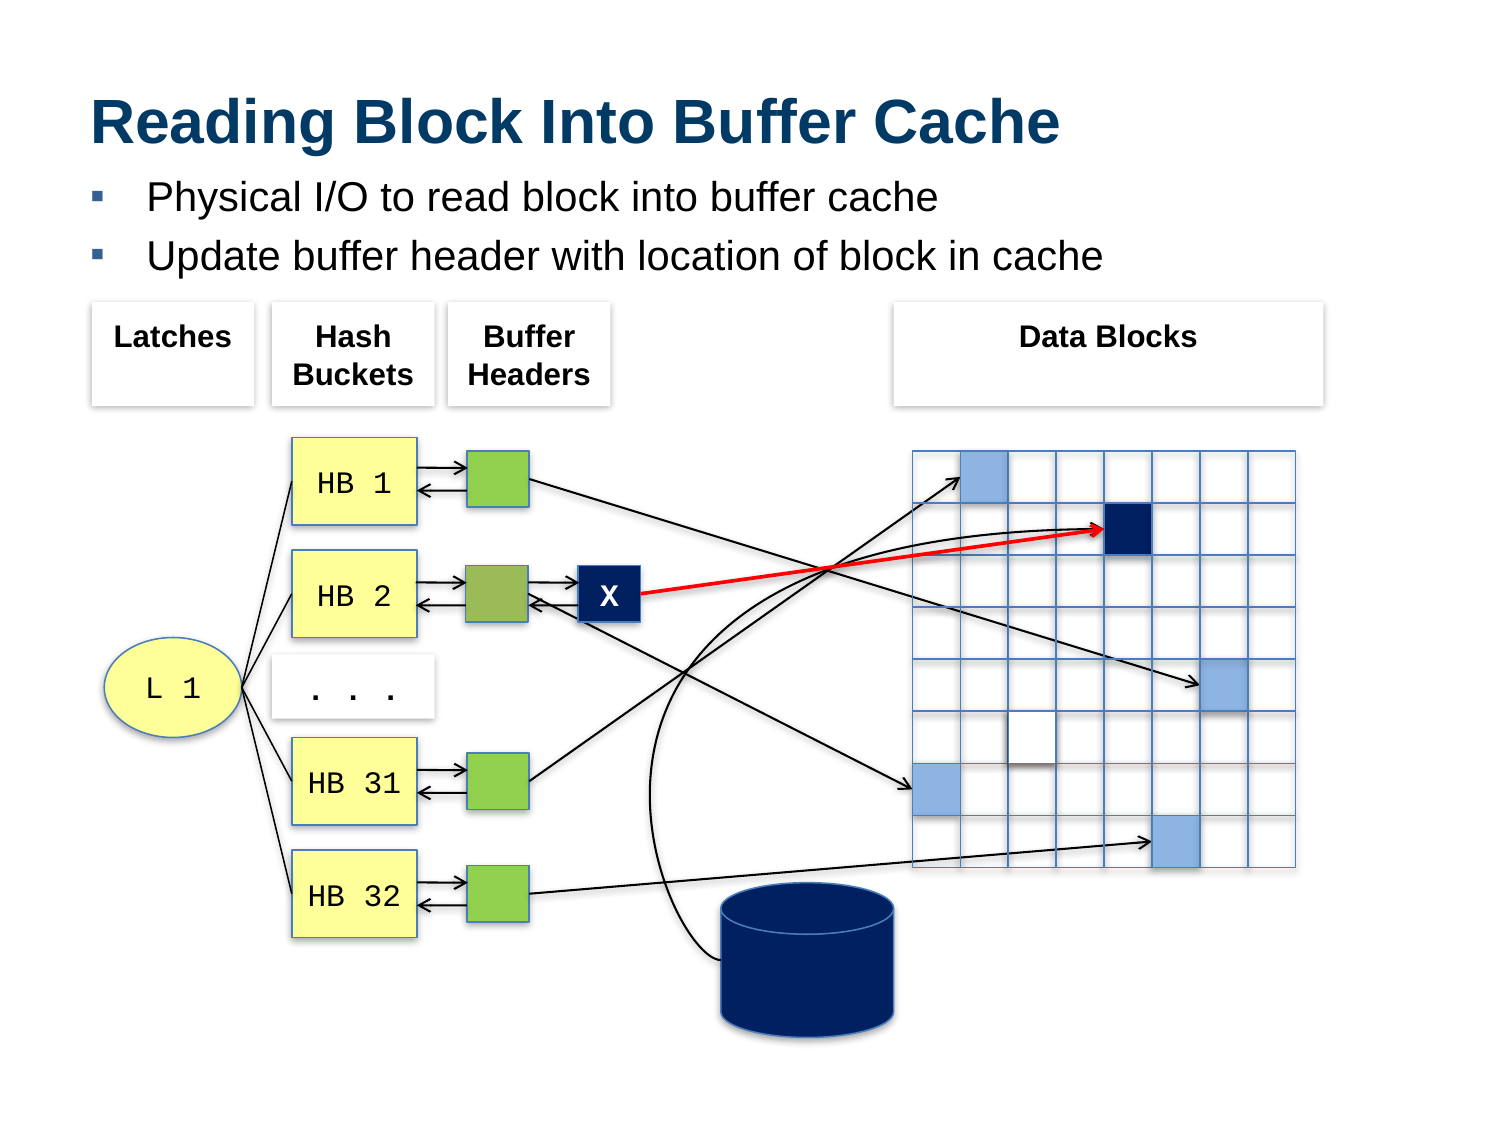

# Reading Block Into Buffer Cache
Physical I/O to read block into buffer cache
Update buffer header with location of block in cache
Latches
Hash Buckets
Buffer Headers
Data Blocks
HB 1
HB 2
L 1
. . .
HB 31
HB 32

X

56